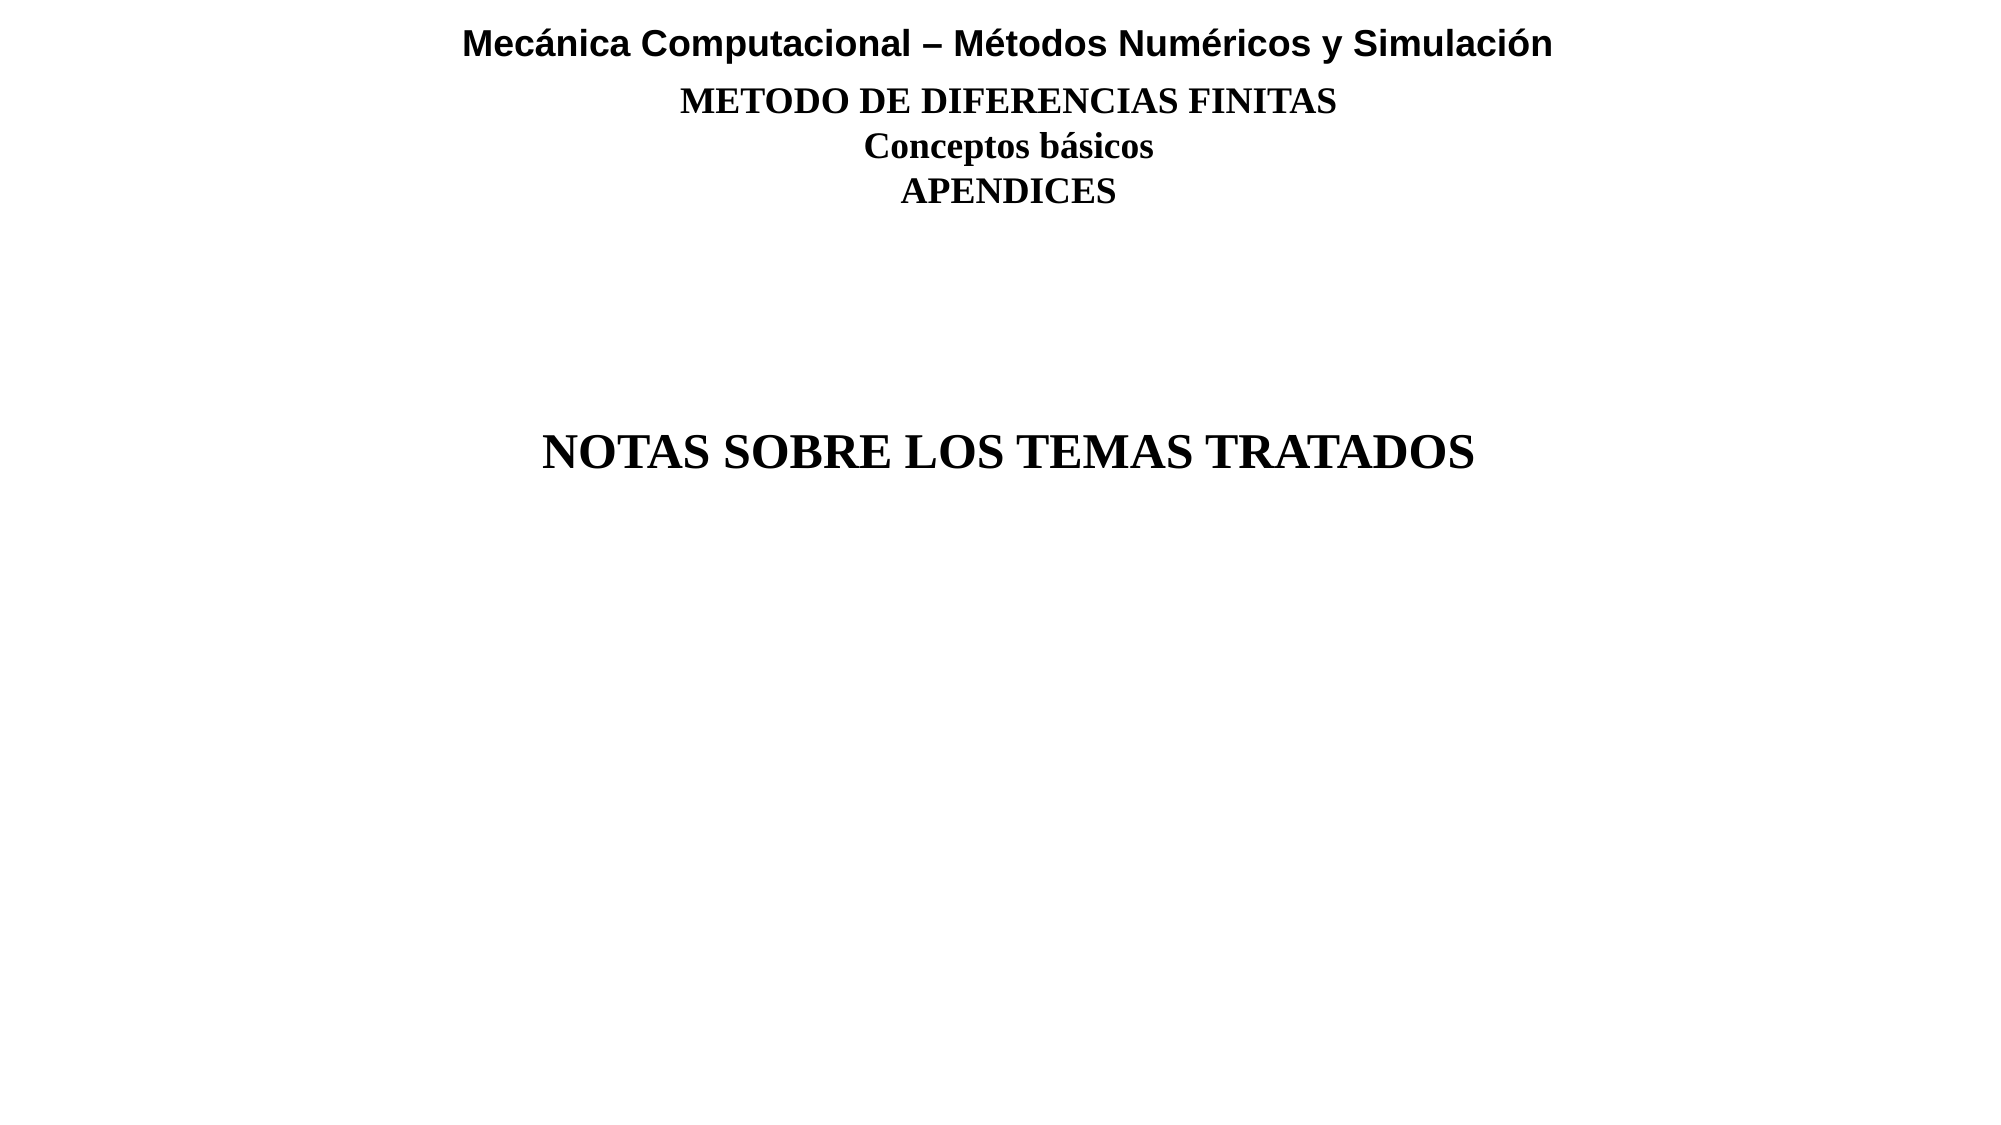

Mecánica Computacional – Métodos Numéricos y Simulación
METODO DE DIFERENCIAS FINITAS
Conceptos básicos
APENDICES
NOTAS SOBRE LOS TEMAS TRATADOS